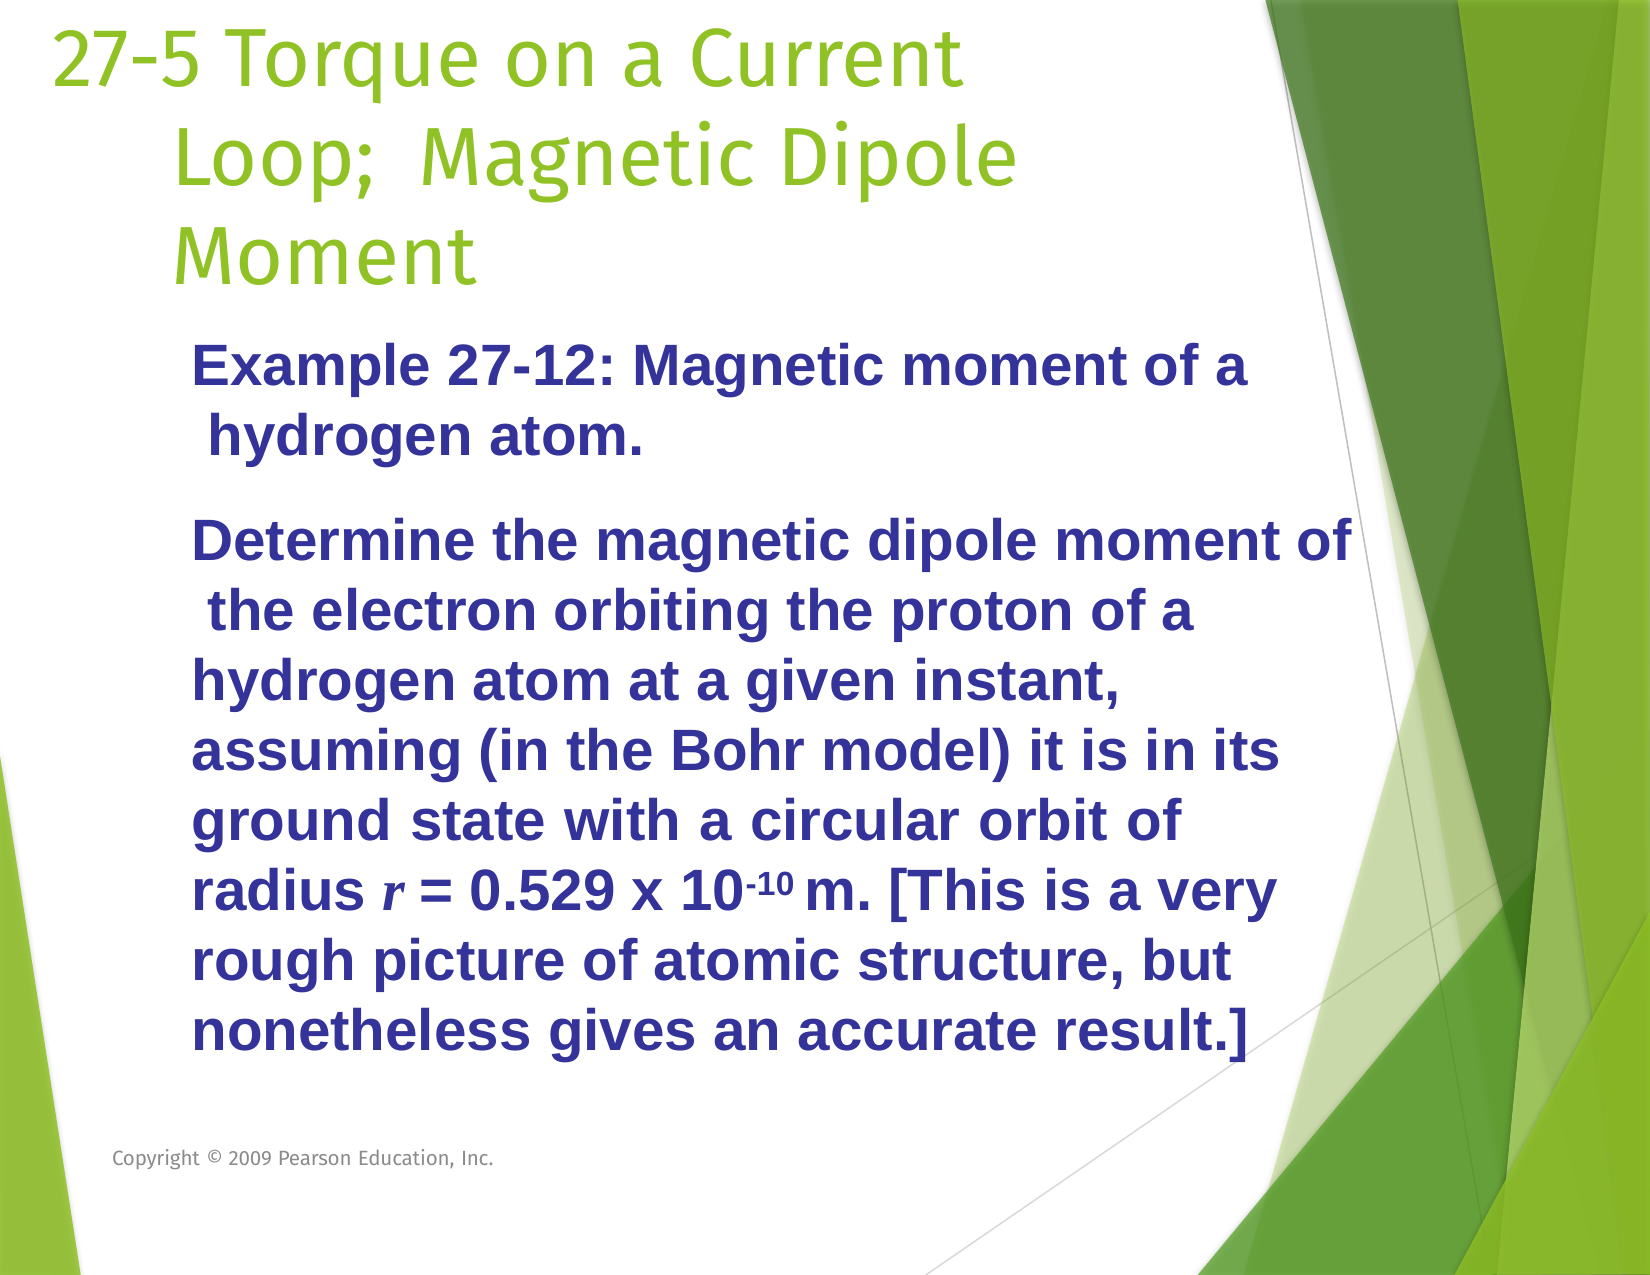

# 27-5 Torque on a Current Loop;  Magnetic Dipole Moment
Example 27-12: Magnetic moment of a  hydrogen atom.
Determine the magnetic dipole moment of  the electron orbiting the proton of a  hydrogen atom at a given instant,  assuming (in the Bohr model) it is in its  ground state with a circular orbit of  radius r = 0.529 x 10-10 m. [This is a very  rough picture of atomic structure, but  nonetheless gives an accurate result.]
Copyright © 2009 Pearson Education, Inc.